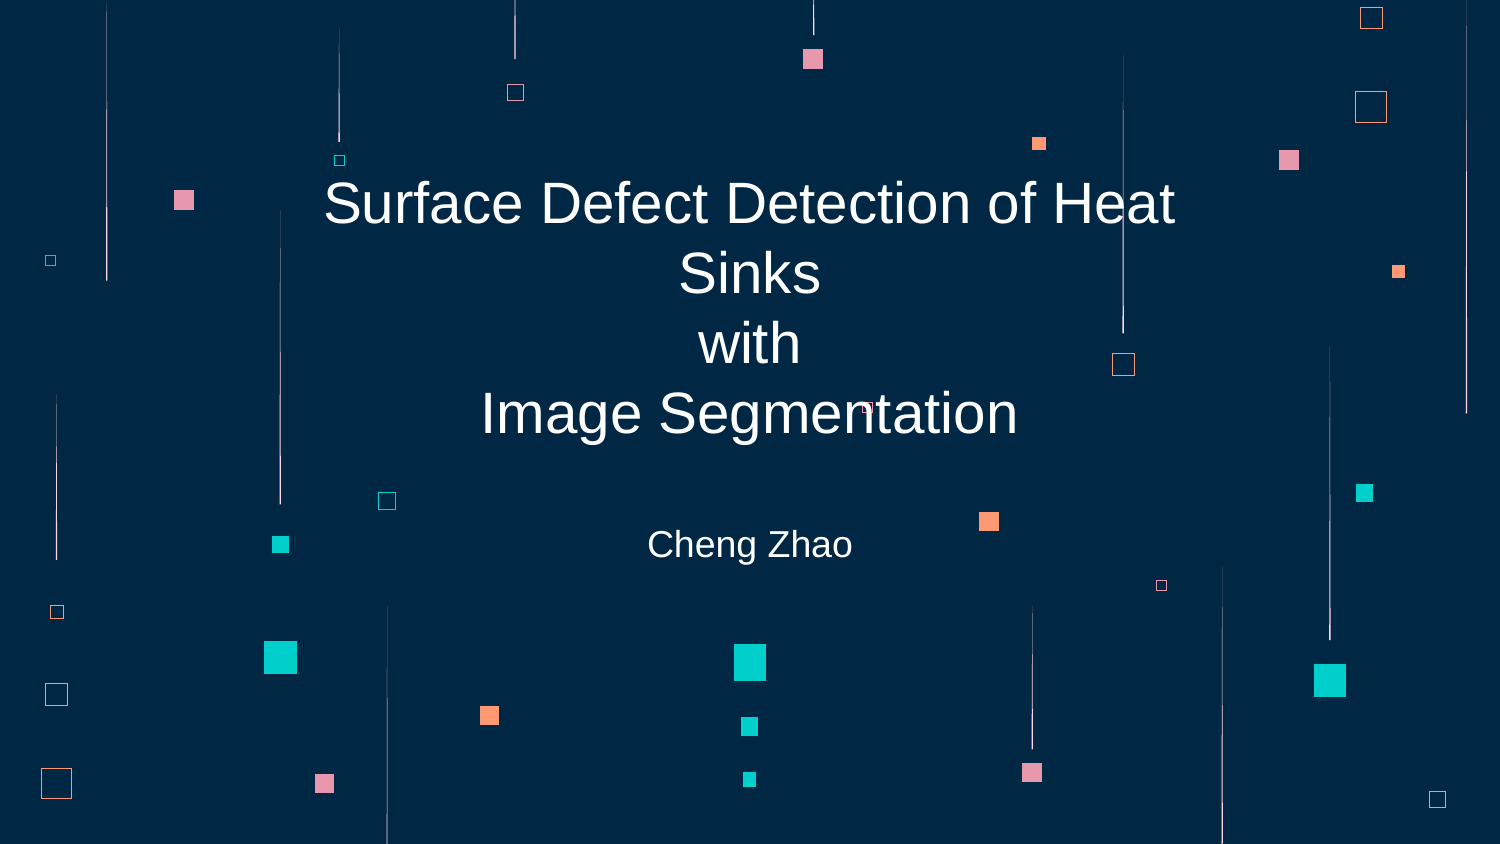

# Surface Defect Detection of Heat Sinks with Image Segmentation

Cheng Zhao